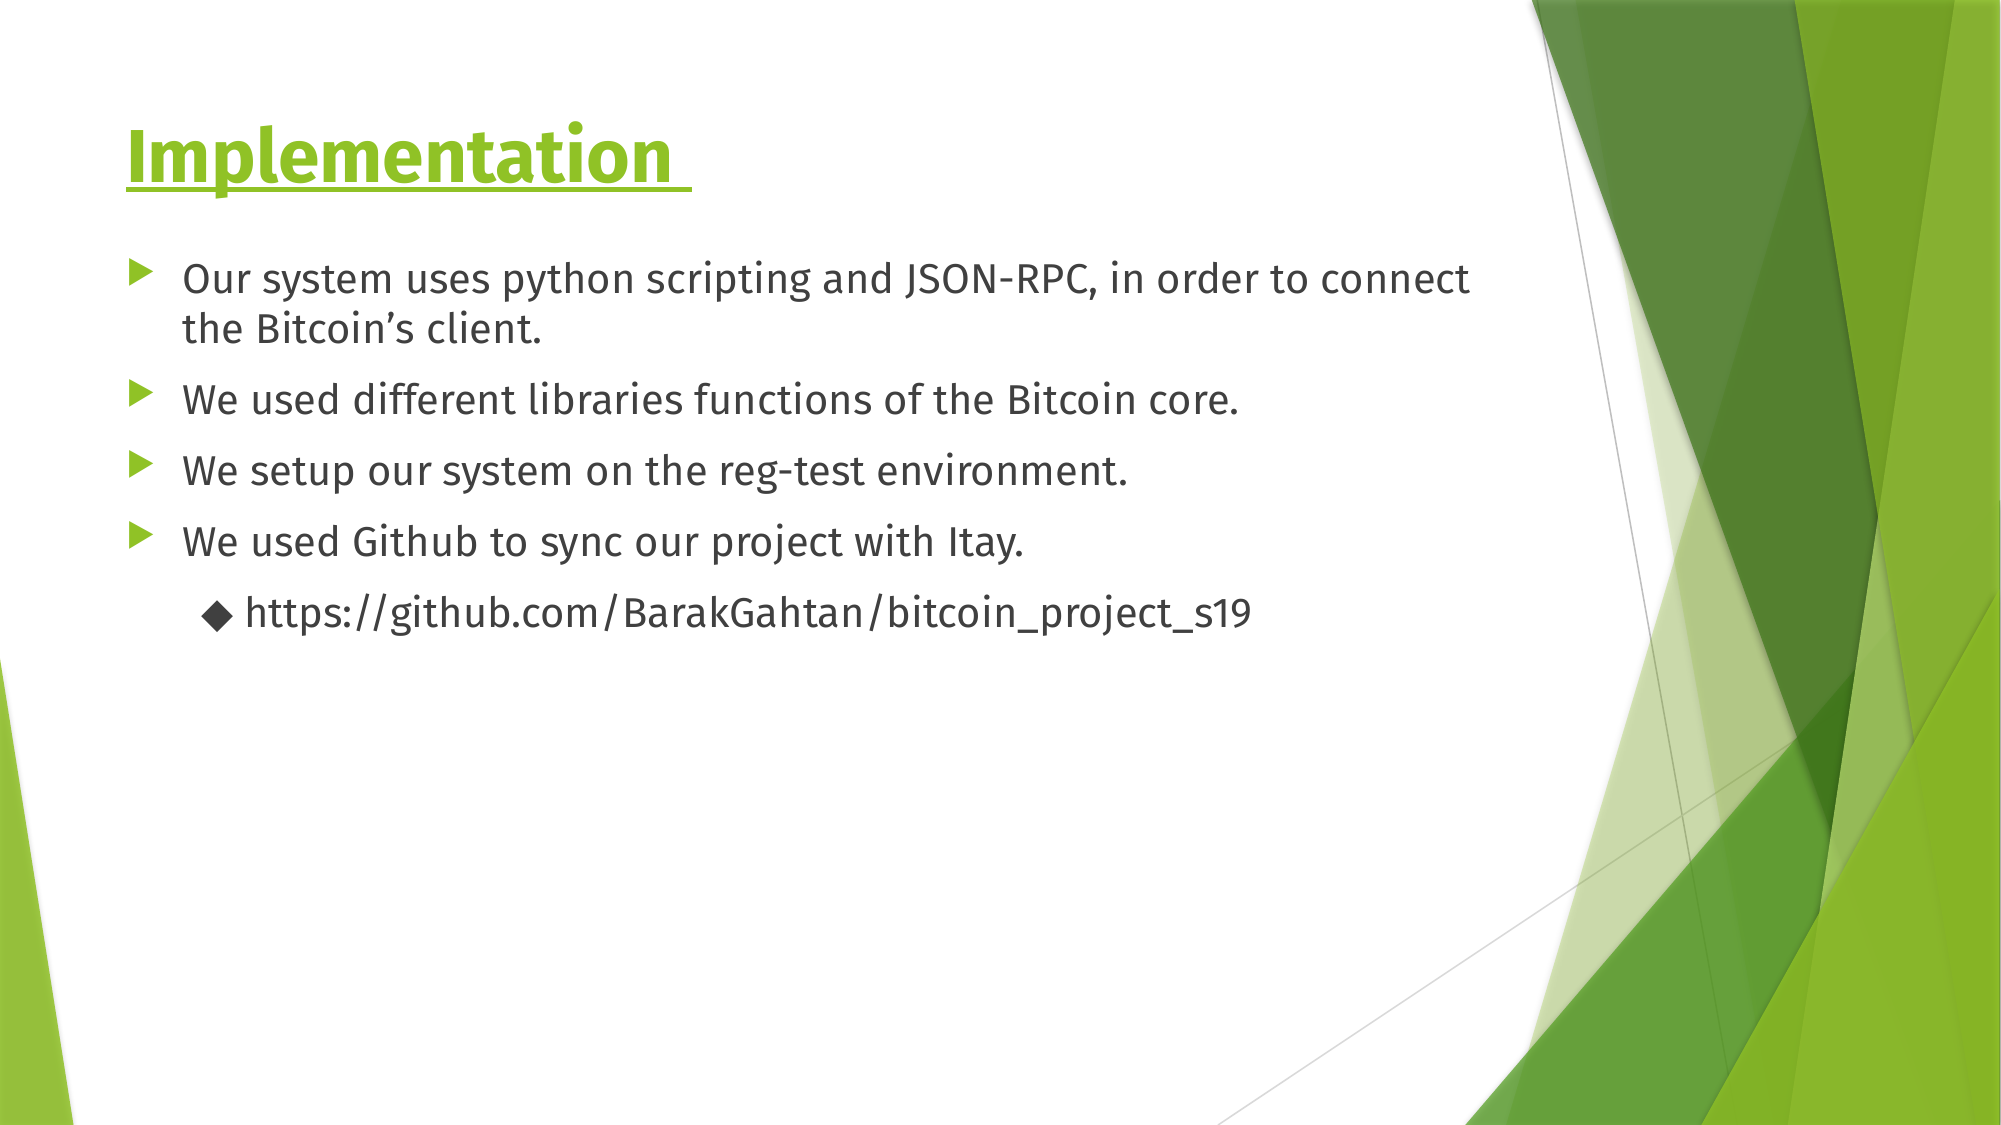

# Implementation
Our system uses python scripting and JSON-RPC, in order to connect the Bitcoin’s client.
We used different libraries functions of the Bitcoin core.
We setup our system on the reg-test environment.
We used Github to sync our project with Itay.
◆ https://github.com/BarakGahtan/bitcoin_project_s19